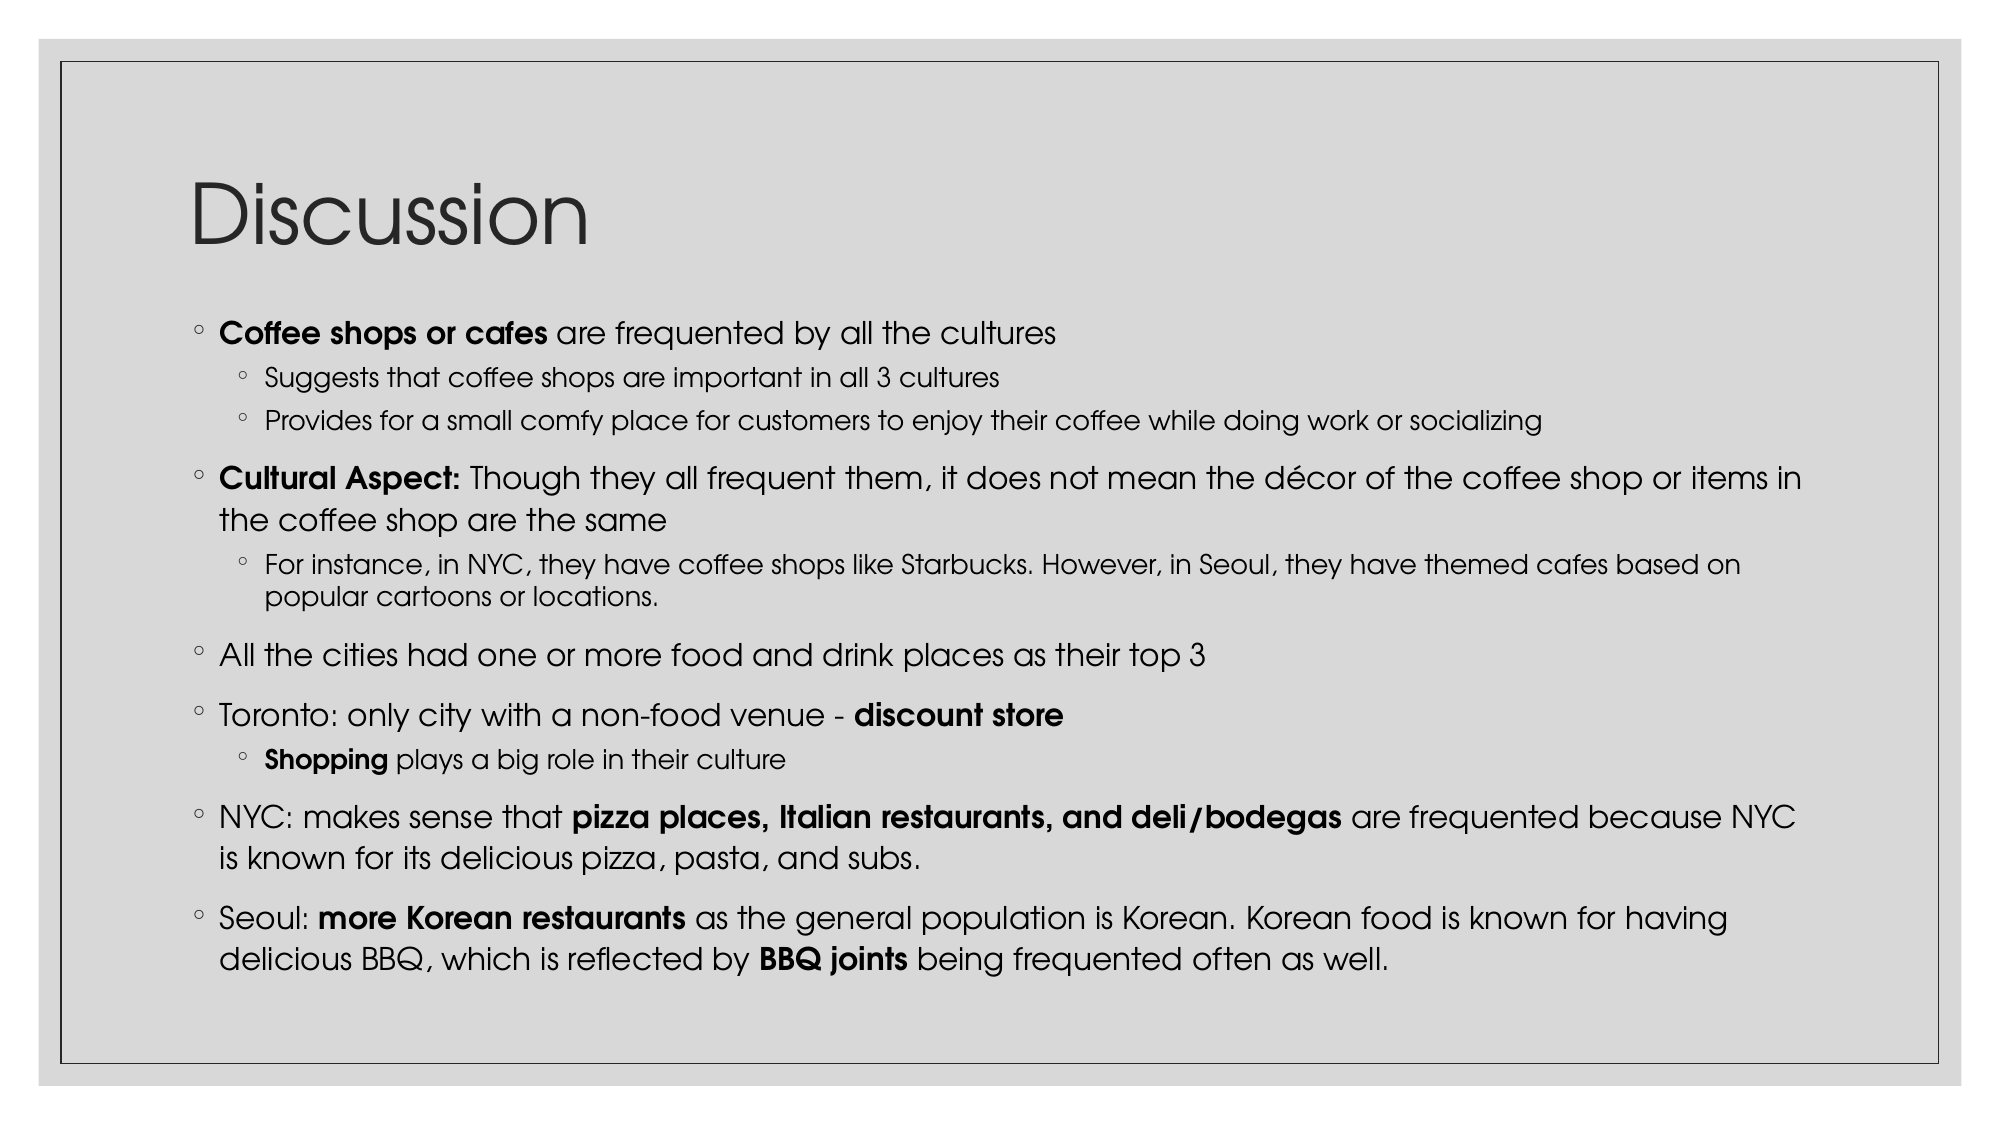

# Discussion
Coffee shops or cafes are frequented by all the cultures
Suggests that coffee shops are important in all 3 cultures
Provides for a small comfy place for customers to enjoy their coffee while doing work or socializing
Cultural Aspect: Though they all frequent them, it does not mean the décor of the coffee shop or items in the coffee shop are the same
For instance, in NYC, they have coffee shops like Starbucks. However, in Seoul, they have themed cafes based on popular cartoons or locations.
All the cities had one or more food and drink places as their top 3
Toronto: only city with a non-food venue - discount store
Shopping plays a big role in their culture
NYC: makes sense that pizza places, Italian restaurants, and deli/bodegas are frequented because NYC is known for its delicious pizza, pasta, and subs.
Seoul: more Korean restaurants as the general population is Korean. Korean food is known for having delicious BBQ, which is reflected by BBQ joints being frequented often as well.